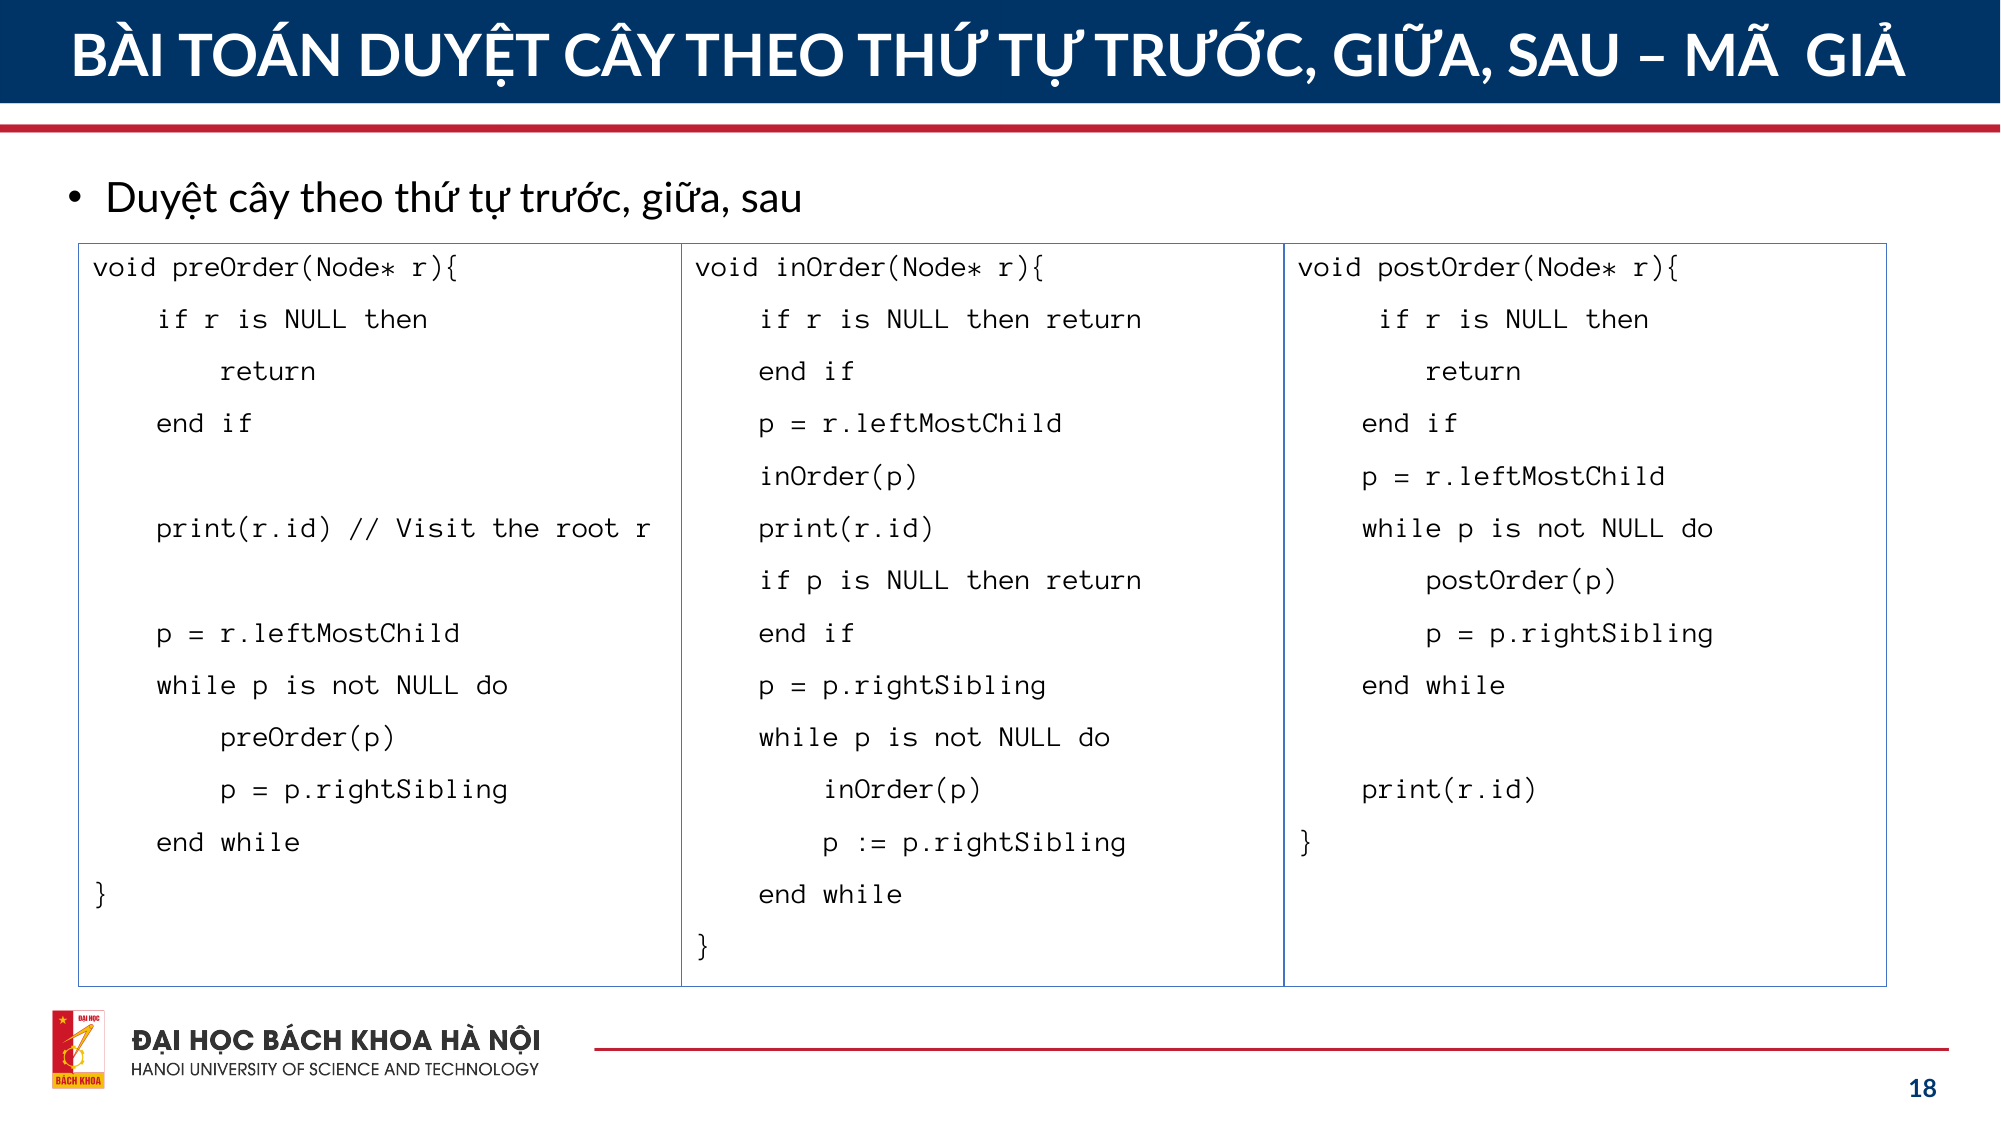

# BÀI TOÁN DUYỆT CÂY THEO THỨ TỰ TRƯỚC, GIỮA, SAU – MÃ  GIẢ
Duyệt cây theo thứ tự trước, giữa, sau

void preOrder(Node* r){
    if r is NULL then
        return
    end if

    print(r.id) // Visit the root r

    p = r.leftMostChild
    while p is not NULL do
        preOrder(p)
        p = p.rightSibling
    end while
}
void inOrder(Node* r){
    if r is NULL then return
    end if
    p = r.leftMostChild
    inOrder(p)
    print(r.id)
    if p is NULL then return
    end if
    p = p.rightSibling
    while p is not NULL do
        inOrder(p)
        p := p.rightSibling
    end while
}
void postOrder(Node* r){
     if r is NULL then
        return
    end if
    p = r.leftMostChild
    while p is not NULL do
        postOrder(p)
        p = p.rightSibling
    end while

    print(r.id)
}
18